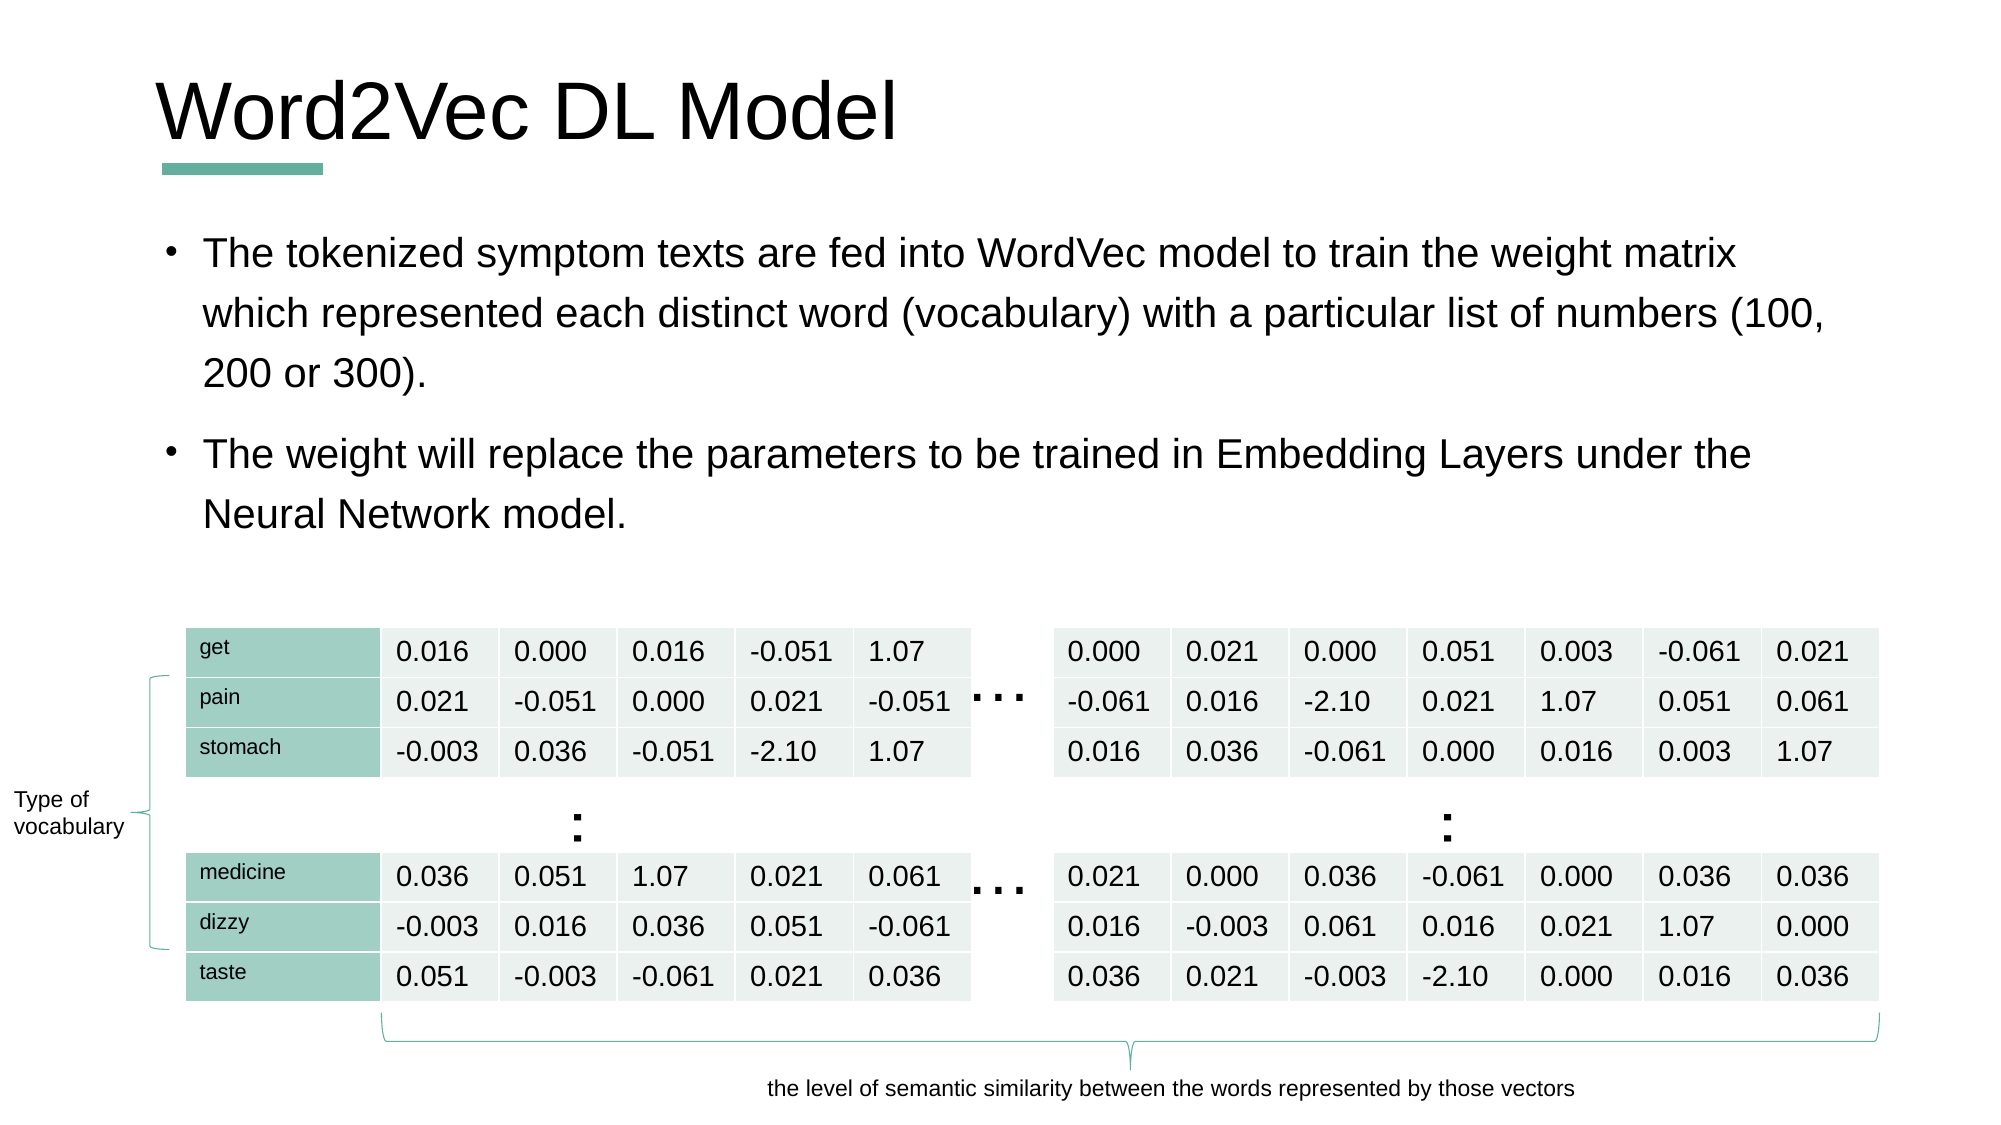

# Word2Vec DL Model
The tokenized symptom texts are fed into WordVec model to train the weight matrix which represented each distinct word (vocabulary) with a particular list of numbers (100, 200 or 300).
The weight will replace the parameters to be trained in Embedding Layers under the Neural Network model.

| get | 0.016 | 0.000 | 0.016 | -0.051 | 1.07 |
| --- | --- | --- | --- | --- | --- |
| pain | 0.021 | -0.051 | 0.000 | 0.021 | -0.051 |
| stomach | -0.003 | 0.036 | -0.051 | -2.10 | 1.07 |
…
…
…
…
| 0.000 | 0.021 | 0.000 | 0.051 | 0.003 | -0.061 | 0.021 |
| --- | --- | --- | --- | --- | --- | --- |
| -0.061 | 0.016 | -2.10 | 0.021 | 1.07 | 0.051 | 0.061 |
| 0.016 | 0.036 | -0.061 | 0.000 | 0.016 | 0.003 | 1.07 |

Type of vocabulary
| medicine | 0.036 | 0.051 | 1.07 | 0.021 | 0.061 |
| --- | --- | --- | --- | --- | --- |
| dizzy | -0.003 | 0.016 | 0.036 | 0.051 | -0.061 |
| taste | 0.051 | -0.003 | -0.061 | 0.021 | 0.036 |
| 0.021 | 0.000 | 0.036 | -0.061 | 0.000 | 0.036 | 0.036 |
| --- | --- | --- | --- | --- | --- | --- |
| 0.016 | -0.003 | 0.061 | 0.016 | 0.021 | 1.07 | 0.000 |
| 0.036 | 0.021 | -0.003 | -2.10 | 0.000 | 0.016 | 0.036 |
the level of semantic similarity between the words represented by those vectors